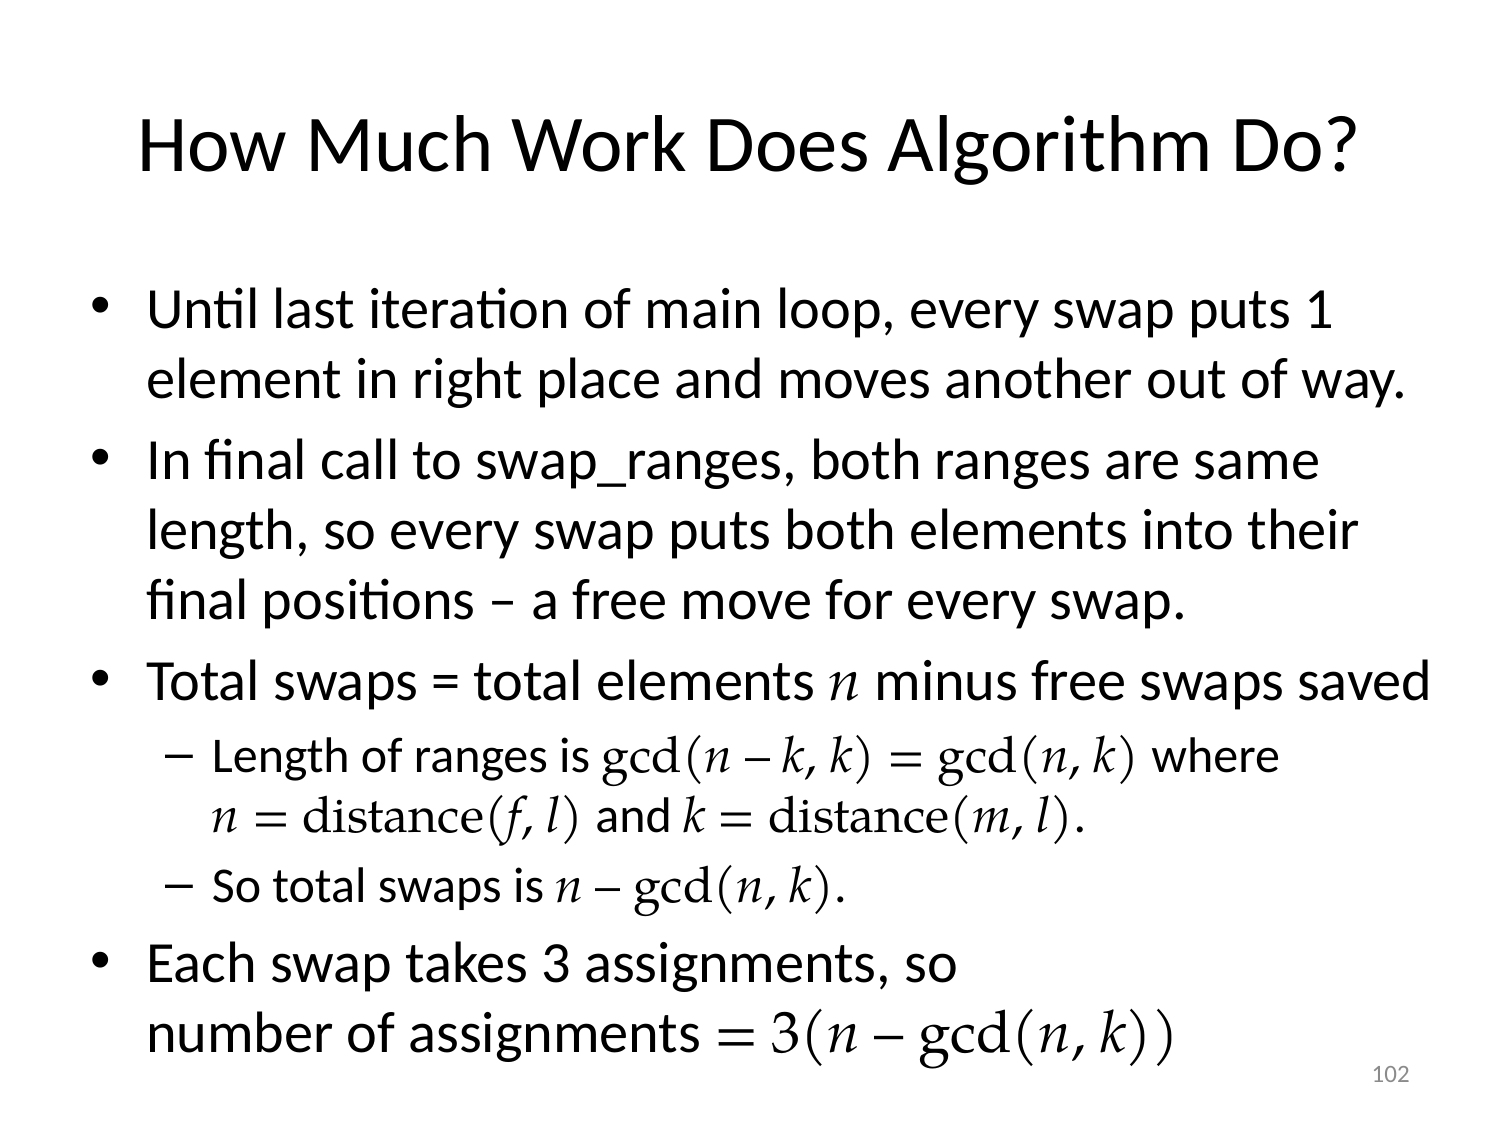

# How Much Work Does Algorithm Do?
Until last iteration of main loop, every swap puts 1 element in right place and moves another out of way.
In final call to swap_ranges, both ranges are same length, so every swap puts both elements into their final positions – a free move for every swap.
Total swaps = total elements n minus free swaps saved
Length of ranges is gcd(n – k, k) = gcd(n, k) where
n = distance(f, l) and k = distance(m, l).
So total swaps is n – gcd(n, k).
Each swap takes 3 assignments, so
number of assignments = 3(n – gcd(n, k))
102